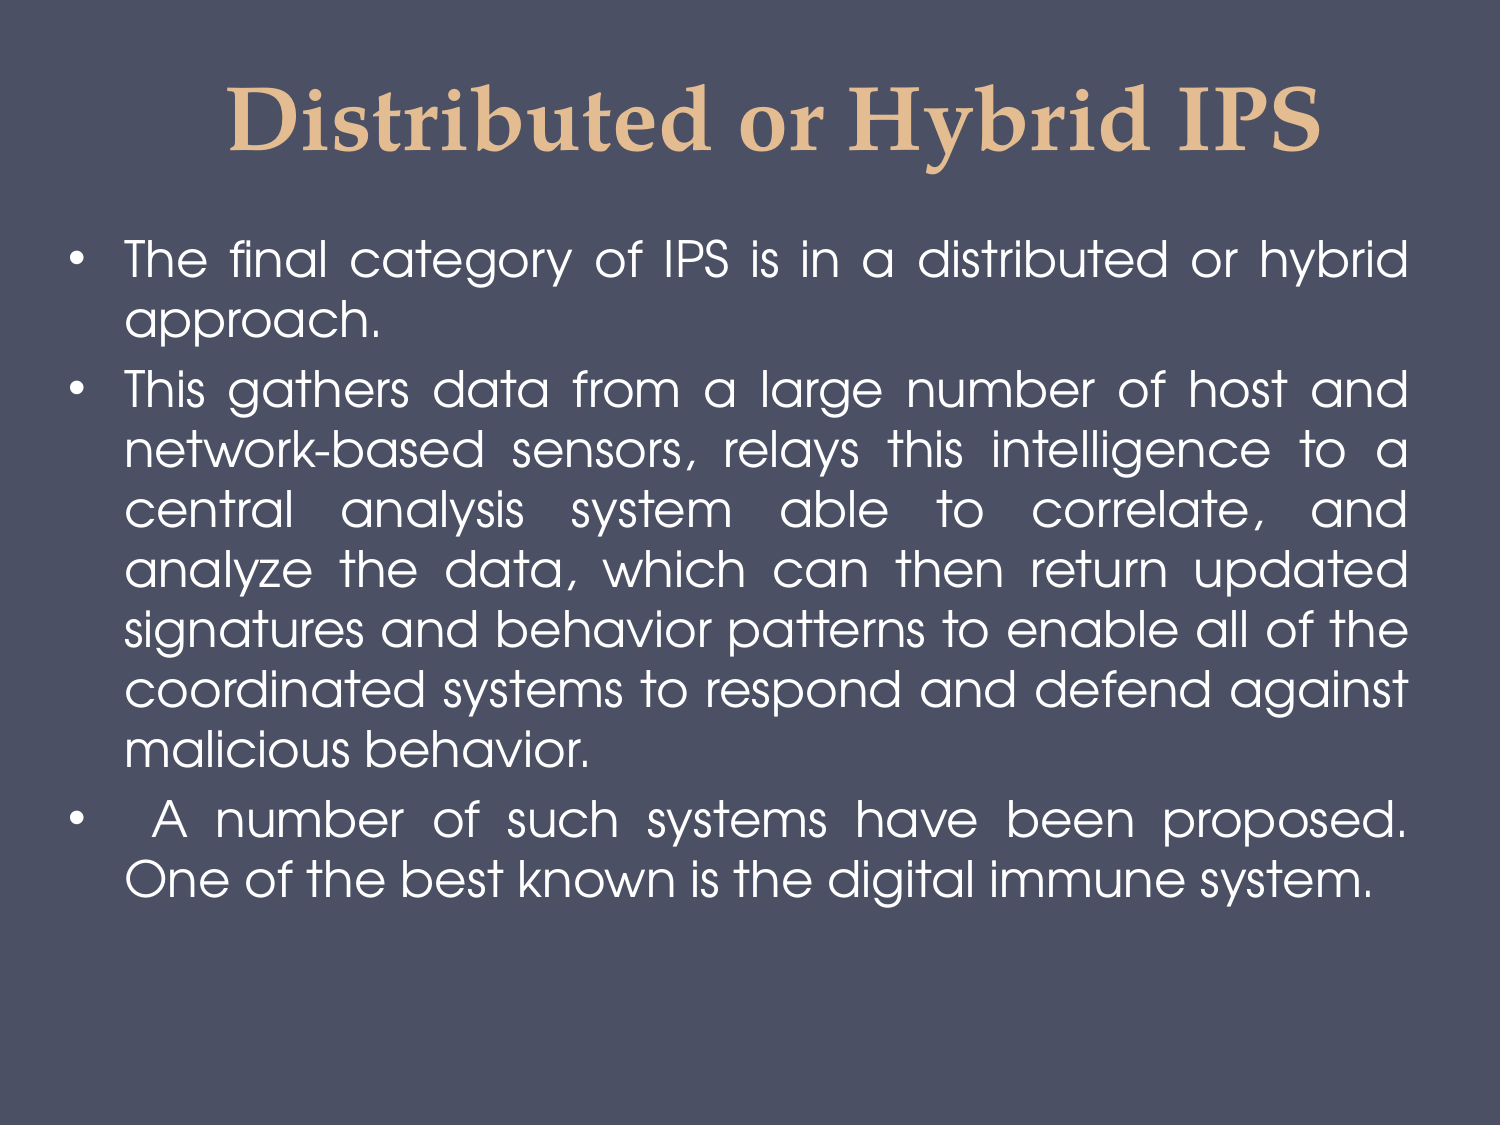

# Distributed or Hybrid IPS
The final category of IPS is in a distributed or hybrid approach.
This gathers data from a large number of host and network-based sensors, relays this intelligence to a central analysis system able to correlate, and analyze the data, which can then return updated signatures and behavior patterns to enable all of the coordinated systems to respond and defend against malicious behavior.
 A number of such systems have been proposed. One of the best known is the digital immune system.